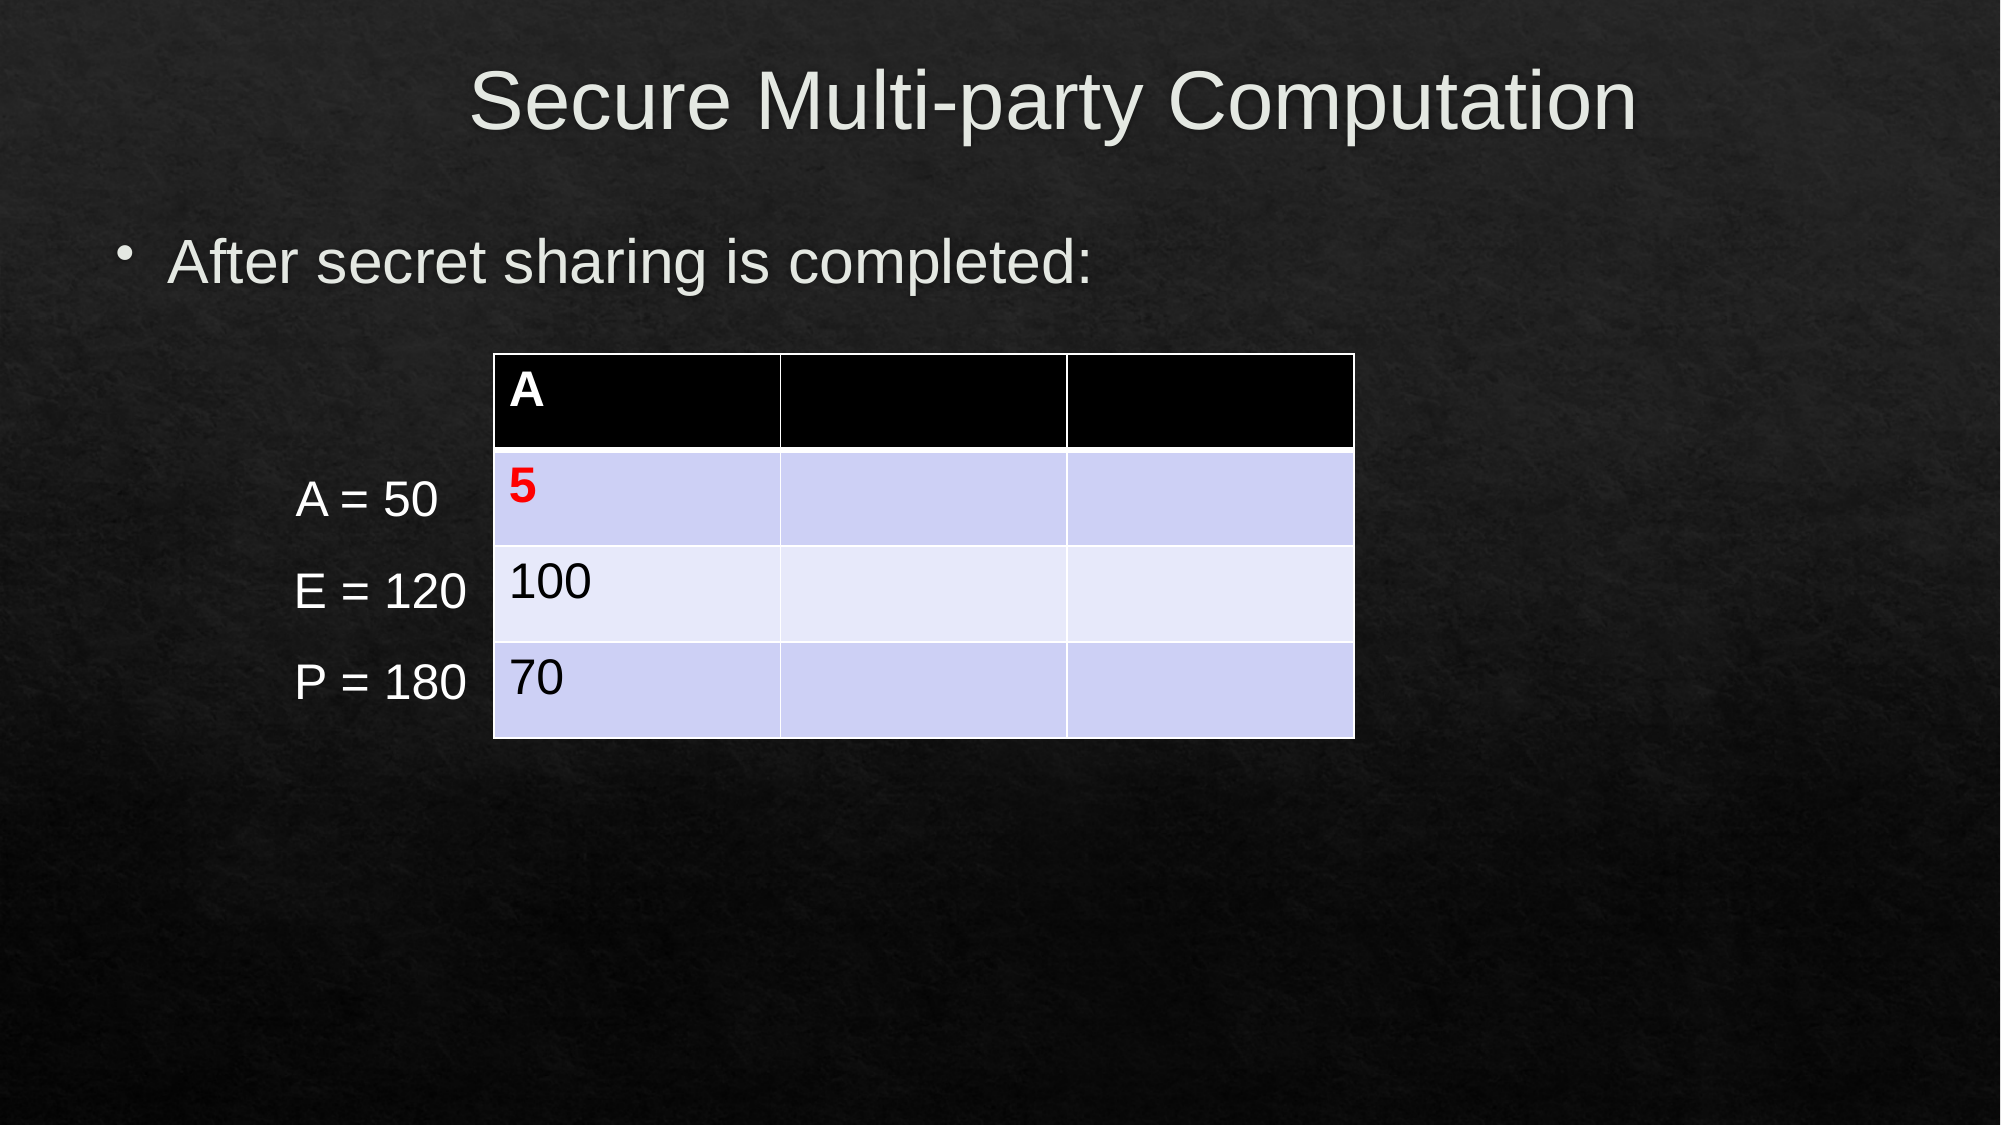

# Secure Multi-party Computation
After secret sharing is completed:

| A |  |  |
| --- | --- | --- |
| 5 |  |  |
| 100 |  |  |
| 70 |  |  |
A = 50
E = 120
P = 180